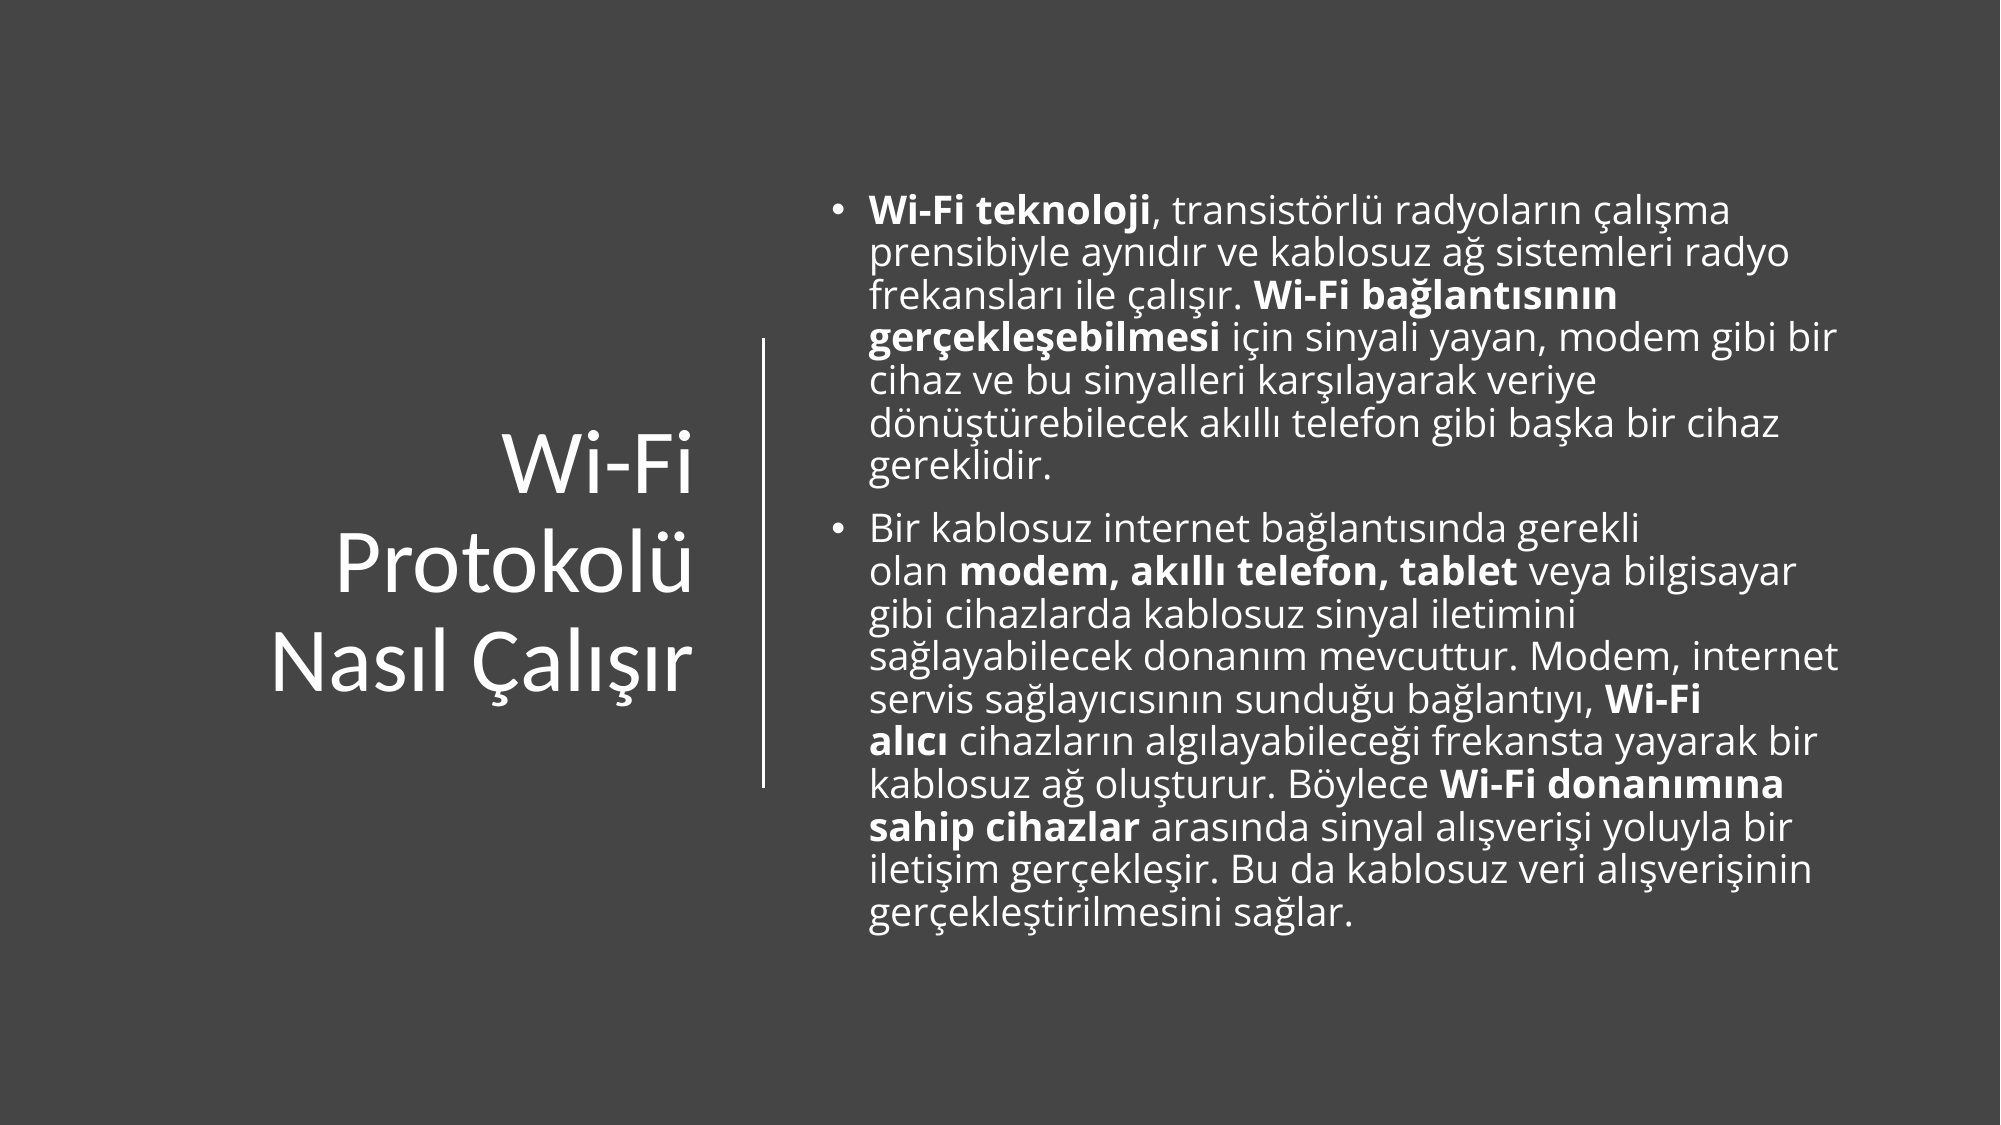

# Wi-Fi Protokolü Nasıl Çalışır
Wi-Fi teknoloji, transistörlü radyoların çalışma prensibiyle aynıdır ve kablosuz ağ sistemleri radyo frekansları ile çalışır. Wi-Fi bağlantısının gerçekleşebilmesi için sinyali yayan, modem gibi bir cihaz ve bu sinyalleri karşılayarak veriye dönüştürebilecek akıllı telefon gibi başka bir cihaz gereklidir.
Bir kablosuz internet bağlantısında gerekli olan modem, akıllı telefon, tablet veya bilgisayar gibi cihazlarda kablosuz sinyal iletimini sağlayabilecek donanım mevcuttur. Modem, internet servis sağlayıcısının sunduğu bağlantıyı, Wi-Fi alıcı cihazların algılayabileceği frekansta yayarak bir kablosuz ağ oluşturur. Böylece Wi-Fi donanımına sahip cihazlar arasında sinyal alışverişi yoluyla bir iletişim gerçekleşir. Bu da kablosuz veri alışverişinin gerçekleştirilmesini sağlar.